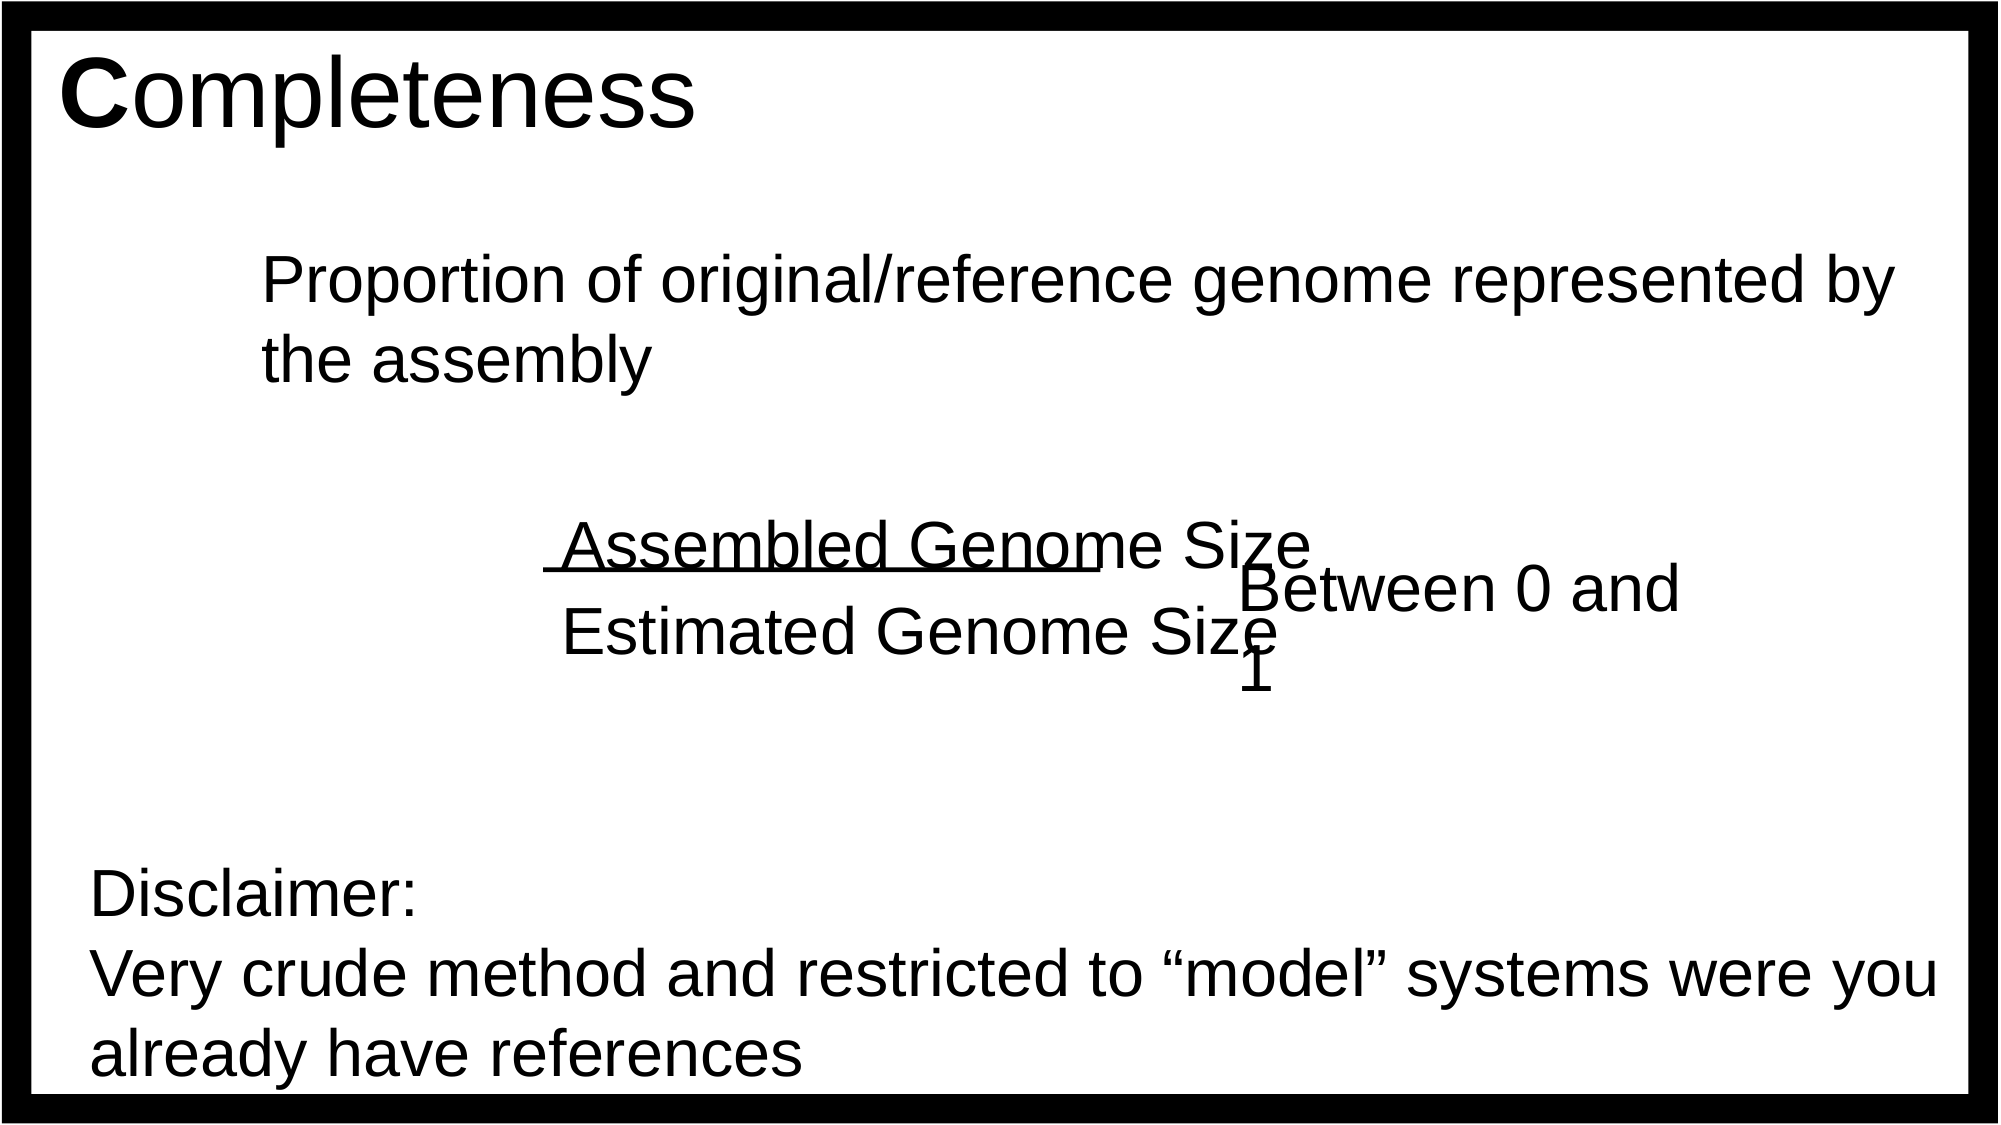

# Completeness
Proportion of original/reference genome represented by the assembly
Assembled Genome Size

Estimated Genome Size
Between 0 and 1
Disclaimer:
Very crude method and restricted to “model” systems were you already have references